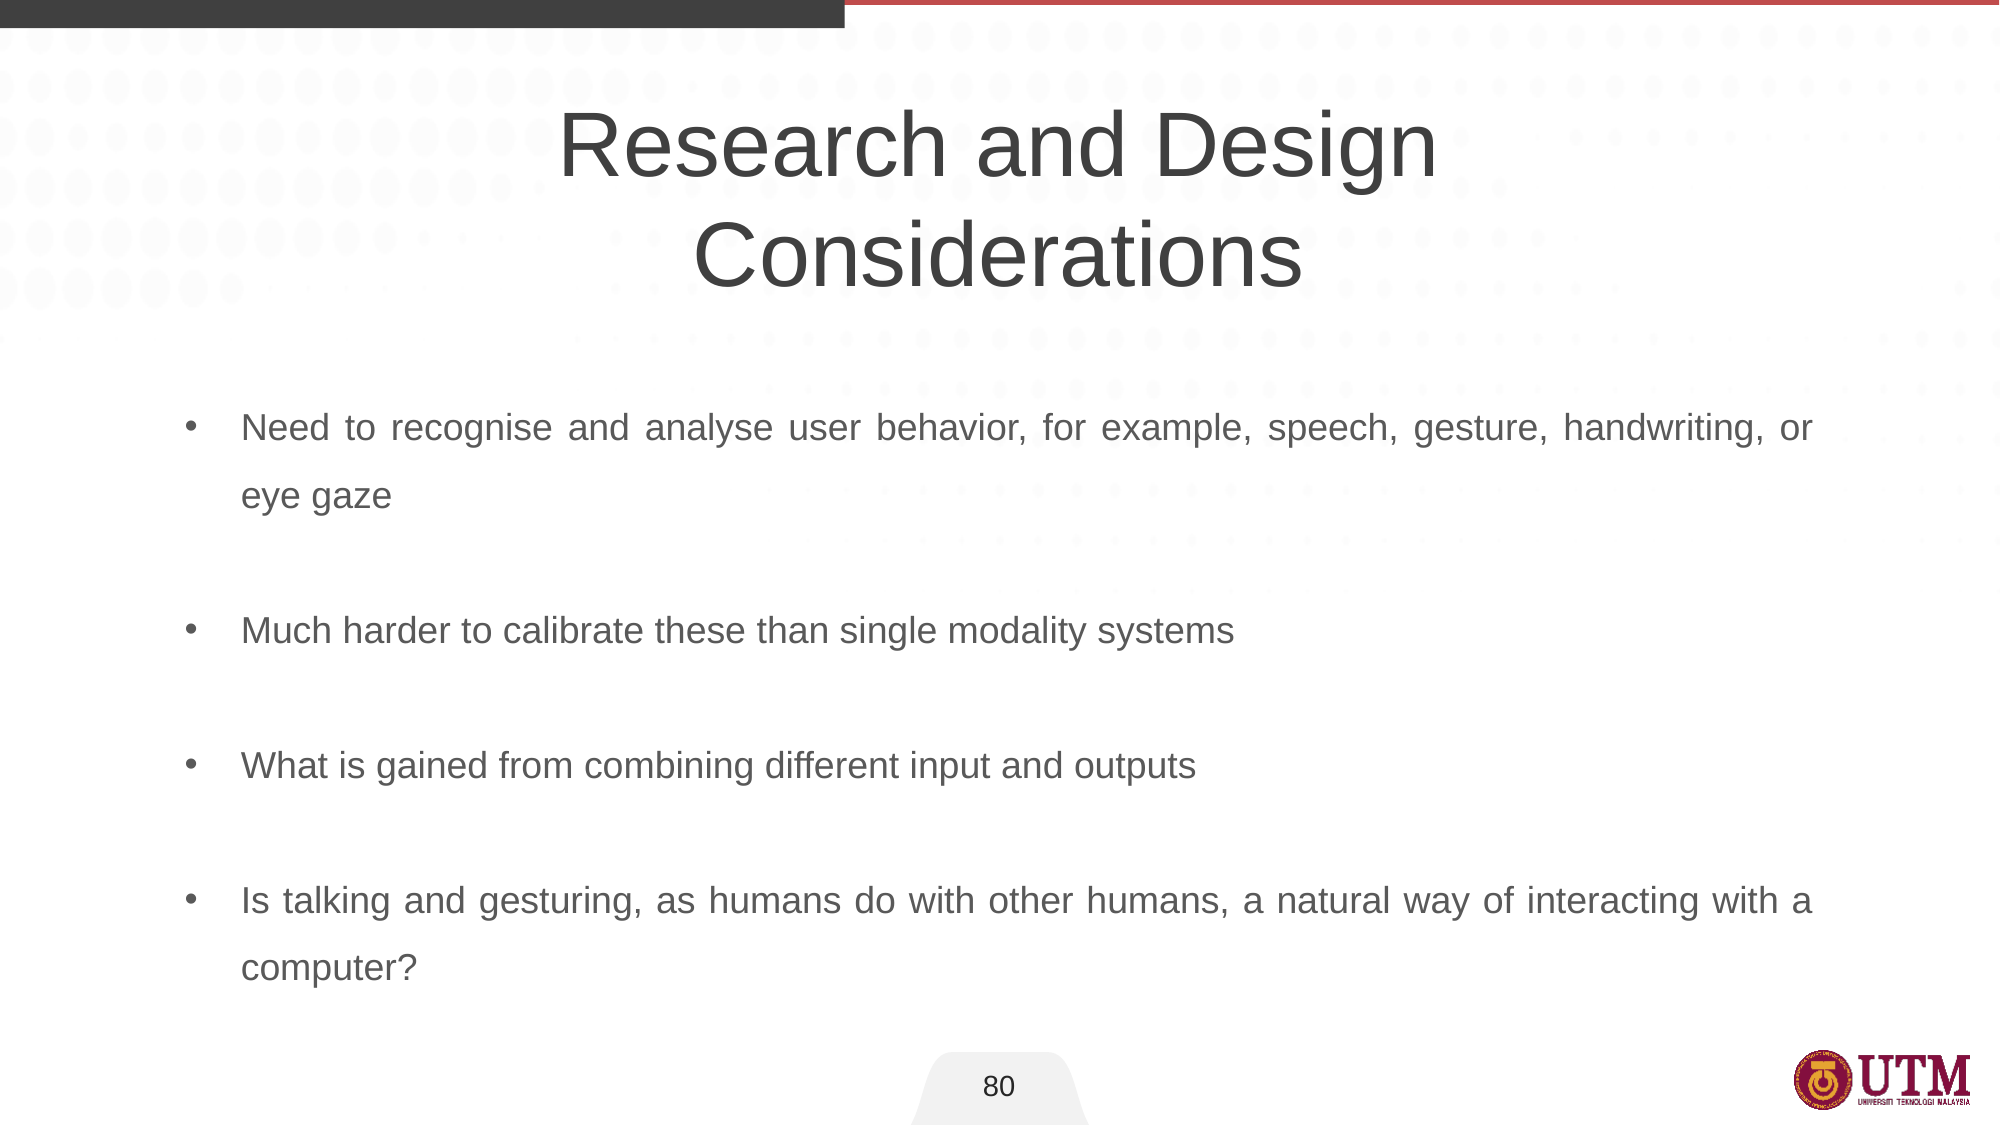

Research and Design
Considerations
Need to recognise and analyse user behavior, for example, speech, gesture, handwriting, or eye gaze

Much harder to calibrate these than single modality systems

What is gained from combining different input and outputs

Is talking and gesturing, as humans do with other humans, a natural way of interacting with a computer?
80